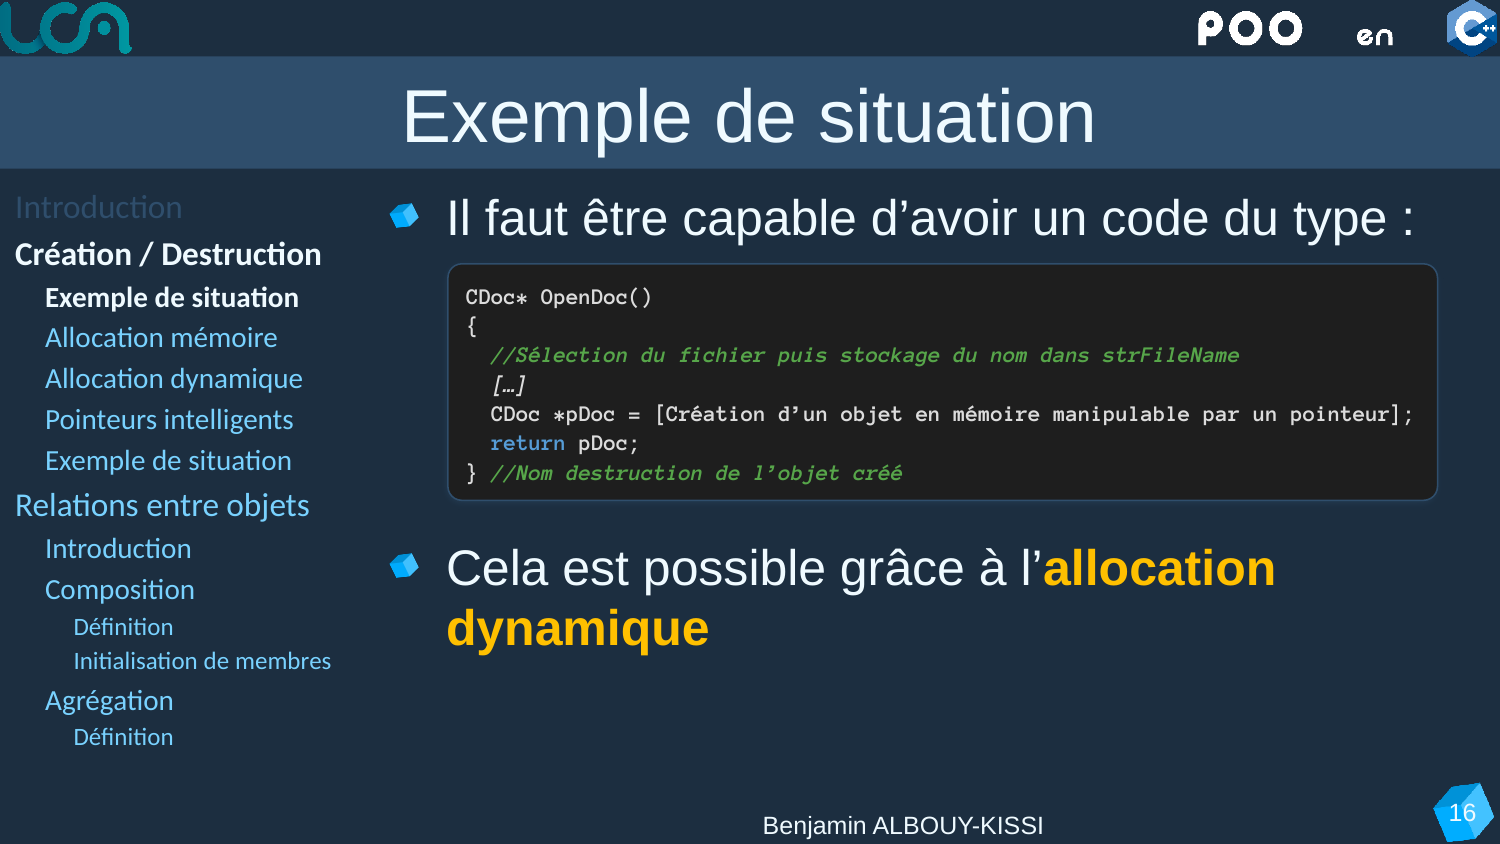

# Exemple de situation
Introduction
Création / Destruction
Exemple de situation
Allocation mémoire
Allocation dynamique
Pointeurs intelligents
Exemple de situation
Relations entre objets
Introduction
Composition
Définition
Initialisation de membres
Agrégation
Définition

Il faut être capable d’avoir un code du type :

Cela est possible grâce à l’allocation dynamique
CDoc* OpenDoc()
{
  //Sélection du fichier puis stockage du nom dans strFileName
  […]
  CDoc *pDoc = [Création d’un objet en mémoire manipulable par un pointeur];
  return pDoc;
} //Nom destruction de l’objet créé
16
Benjamin ALBOUY-KISSI